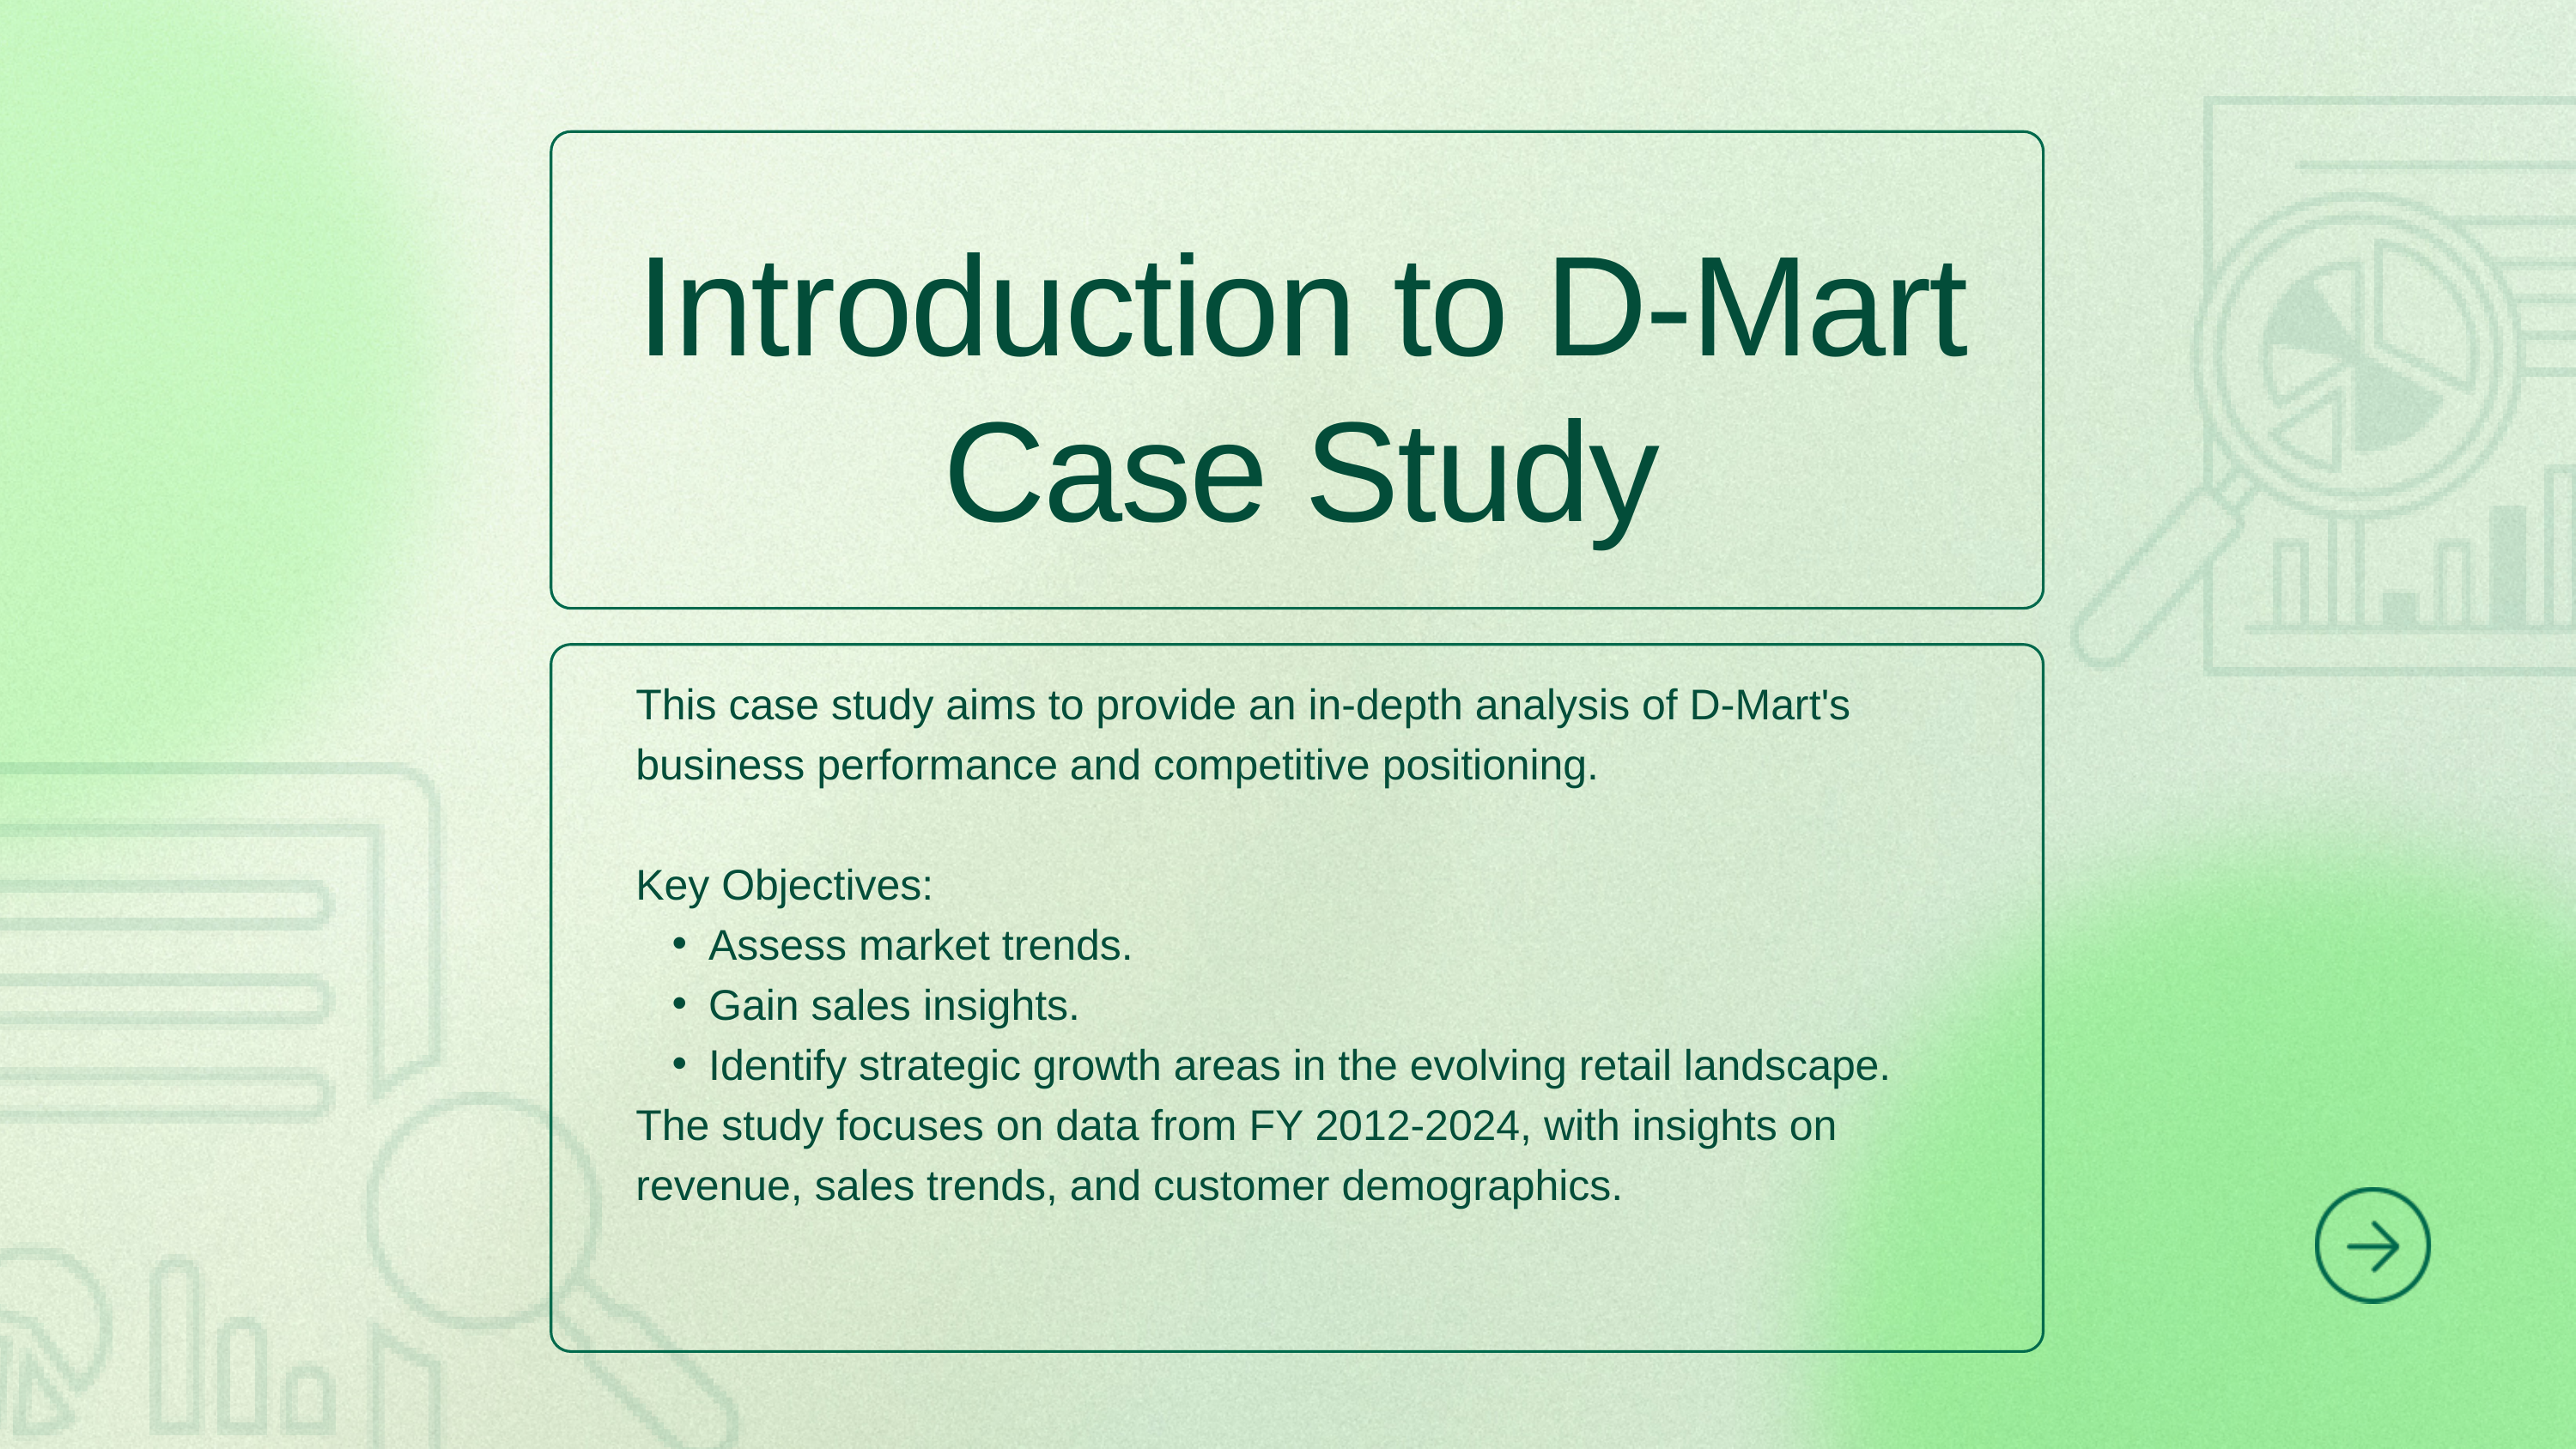

Introduction to D-Mart Case Study

This case study aims to provide an in-depth analysis of D-Mart's business performance and competitive positioning.

Key Objectives:
Assess market trends.
Gain sales insights.
Identify strategic growth areas in the evolving retail landscape.
The study focuses on data from FY 2012-2024, with insights on revenue, sales trends, and customer demographics.